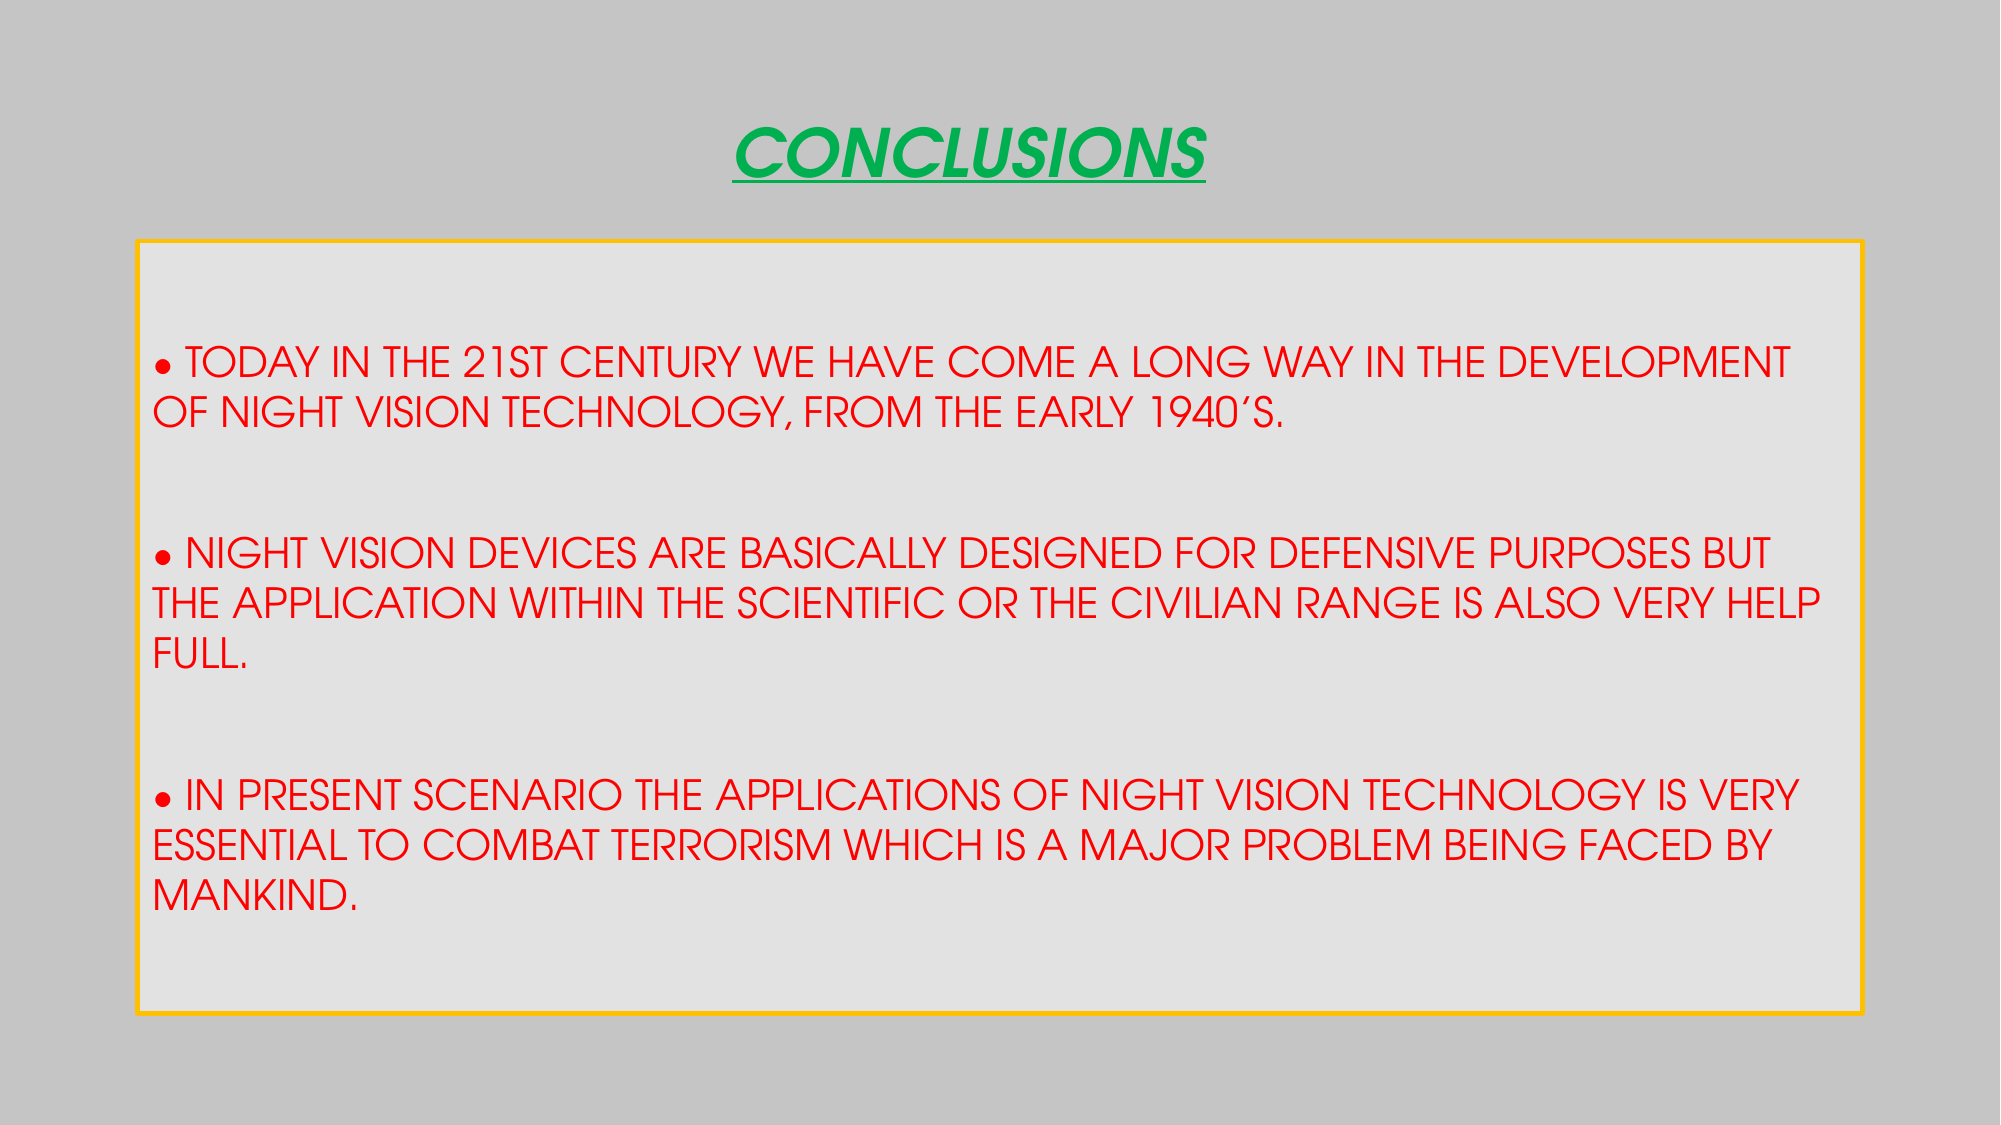

# CONCLUSIONS
• Today in the 21st century we have come a long way in the development of night vision technology, from the early 1940’s.

• Night vision devices are basically designed for defensive purposes but the application within the scientific or the civilian range is also very help full.

• In present scenario the applications of night vision technology is very essential to combat terrorism which is a major problem being faced by mankind.